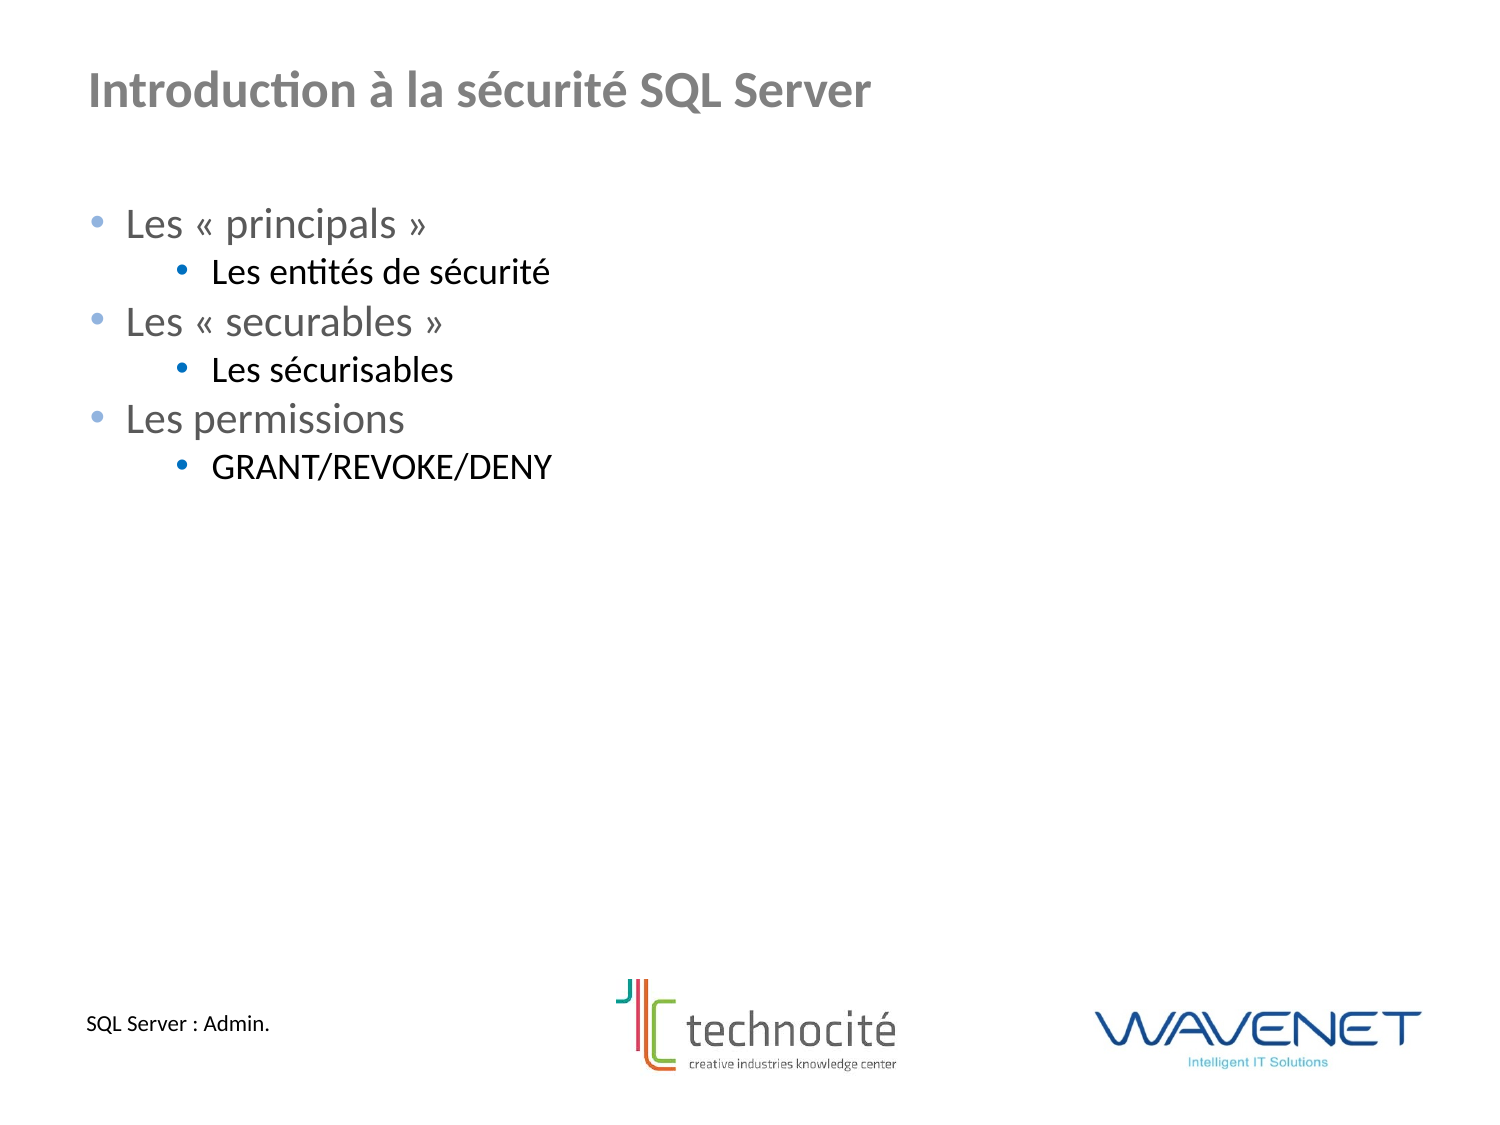

Introduction à la sécurité SQL Server
Les « principals »
Les entités de sécurité
Les « securables »
Les sécurisables
Les permissions
GRANT/REVOKE/DENY

SQL Server : Admin.